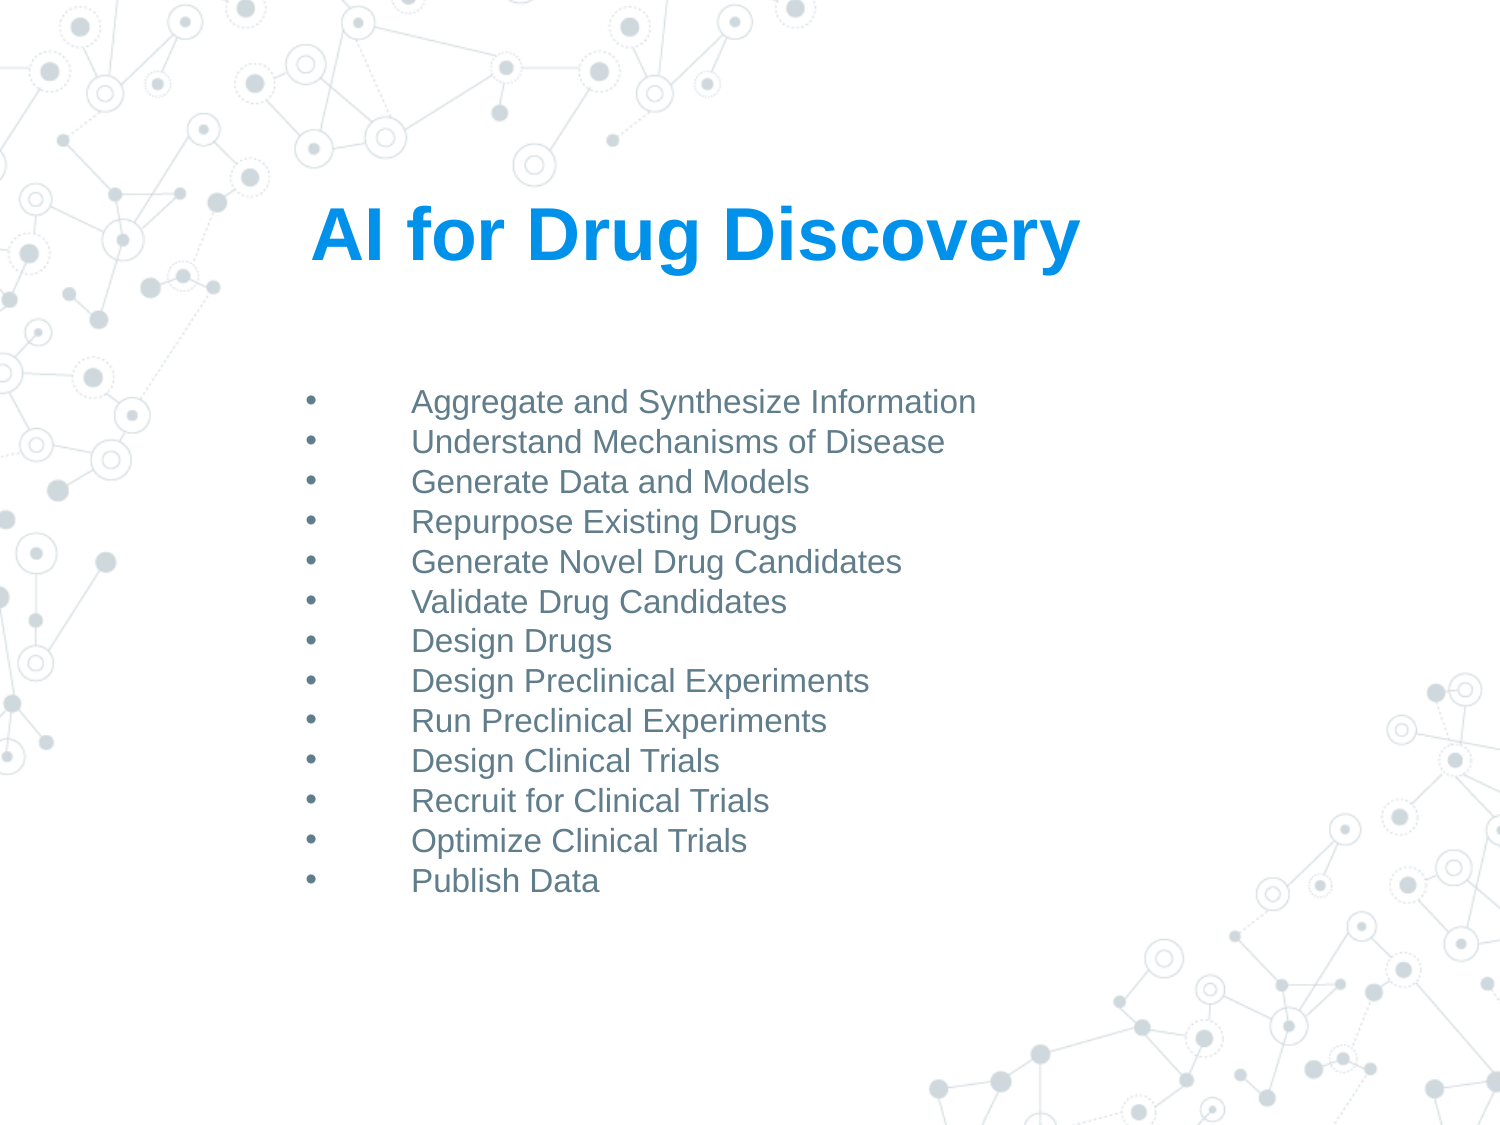

# AI for Drug Discovery

    Aggregate and Synthesize Information
    Understand Mechanisms of Disease
    Generate Data and Models
    Repurpose Existing Drugs
    Generate Novel Drug Candidates
    Validate Drug Candidates
    Design Drugs
    Design Preclinical Experiments
    Run Preclinical Experiments
    Design Clinical Trials
    Recruit for Clinical Trials
    Optimize Clinical Trials
    Publish Data